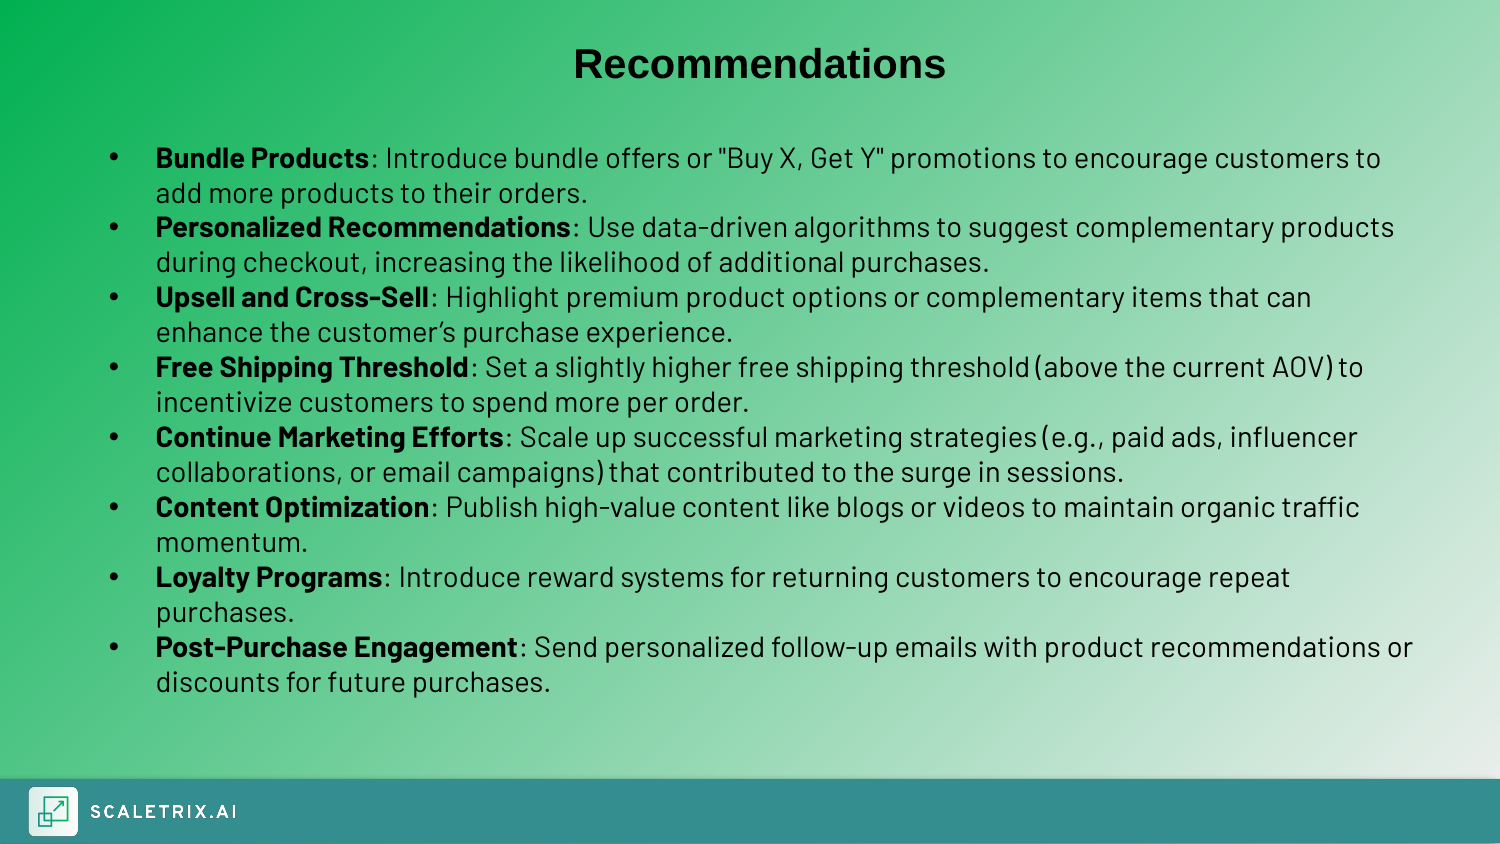

Recommendations
Bundle Products: Introduce bundle offers or "Buy X, Get Y" promotions to encourage customers to add more products to their orders.
Personalized Recommendations: Use data-driven algorithms to suggest complementary products during checkout, increasing the likelihood of additional purchases.
Upsell and Cross-Sell: Highlight premium product options or complementary items that can enhance the customer’s purchase experience.
Free Shipping Threshold: Set a slightly higher free shipping threshold (above the current AOV) to incentivize customers to spend more per order.
Continue Marketing Efforts: Scale up successful marketing strategies (e.g., paid ads, influencer collaborations, or email campaigns) that contributed to the surge in sessions.
Content Optimization: Publish high-value content like blogs or videos to maintain organic traffic momentum.
Loyalty Programs: Introduce reward systems for returning customers to encourage repeat purchases.
Post-Purchase Engagement: Send personalized follow-up emails with product recommendations or discounts for future purchases.